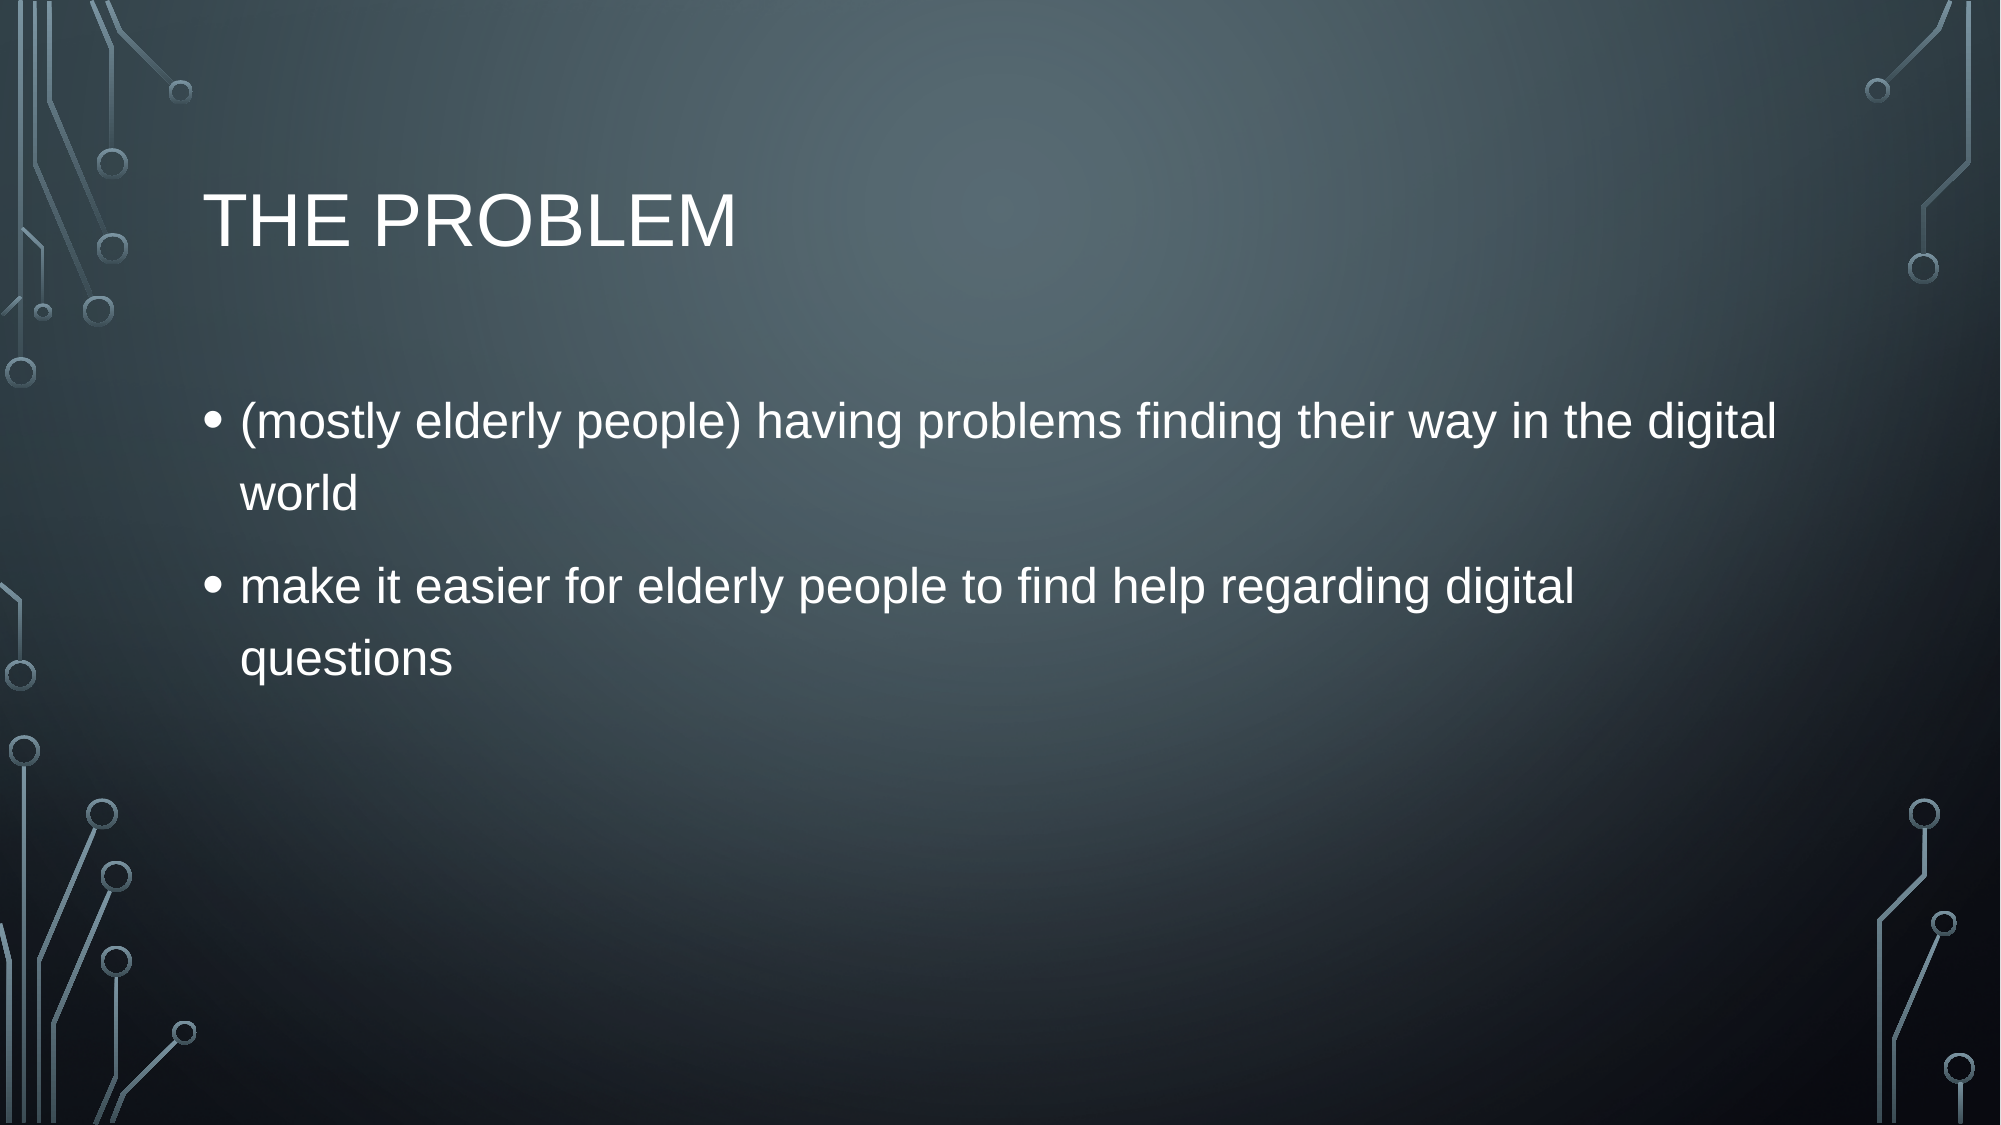

# The Problem
(mostly elderly people) having problems finding their way in the digital world
make it easier for elderly people to find help regarding digital questions